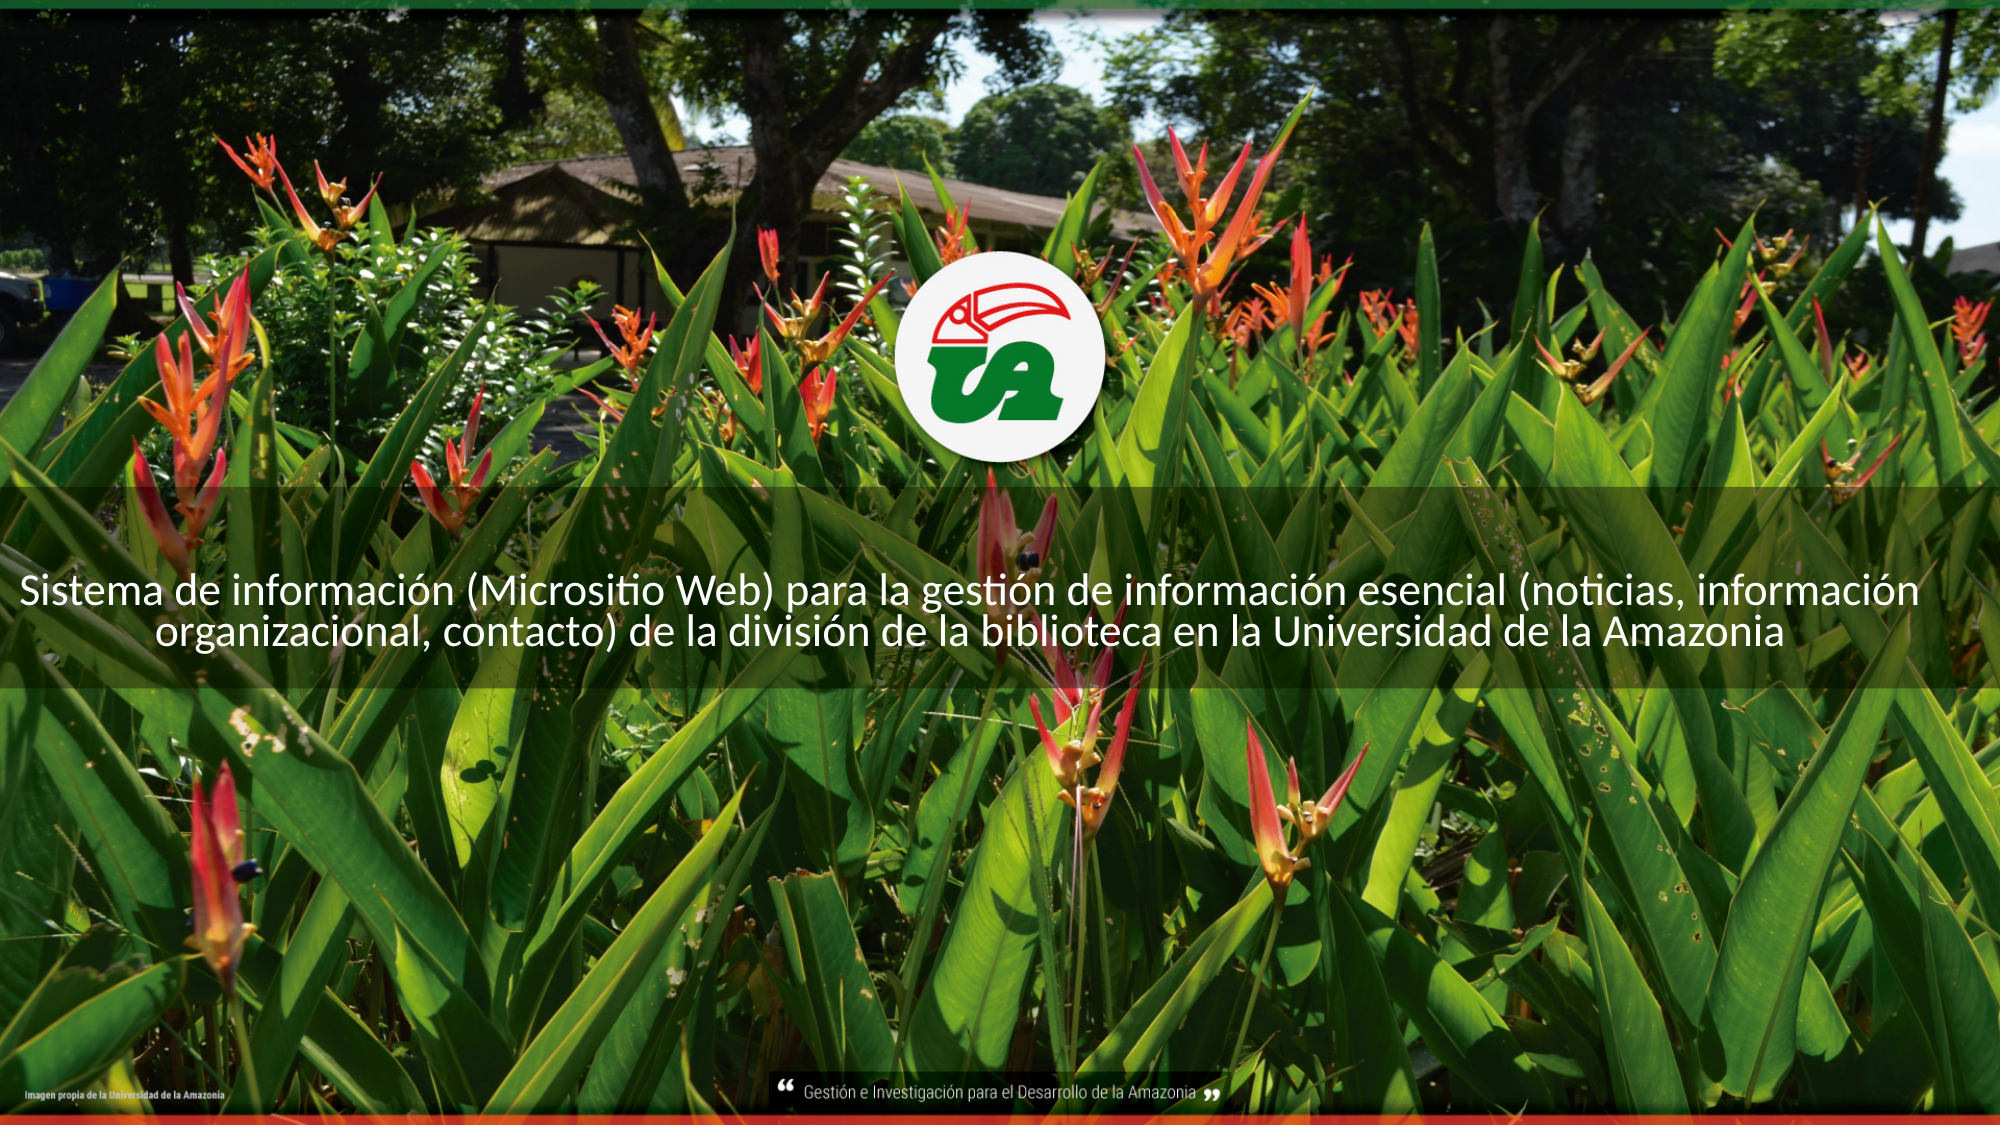

# Sistema de información (Micrositio Web) para la gestión de información esencial (noticias, información organizacional, contacto) de la división de la biblioteca en la Universidad de la Amazonia